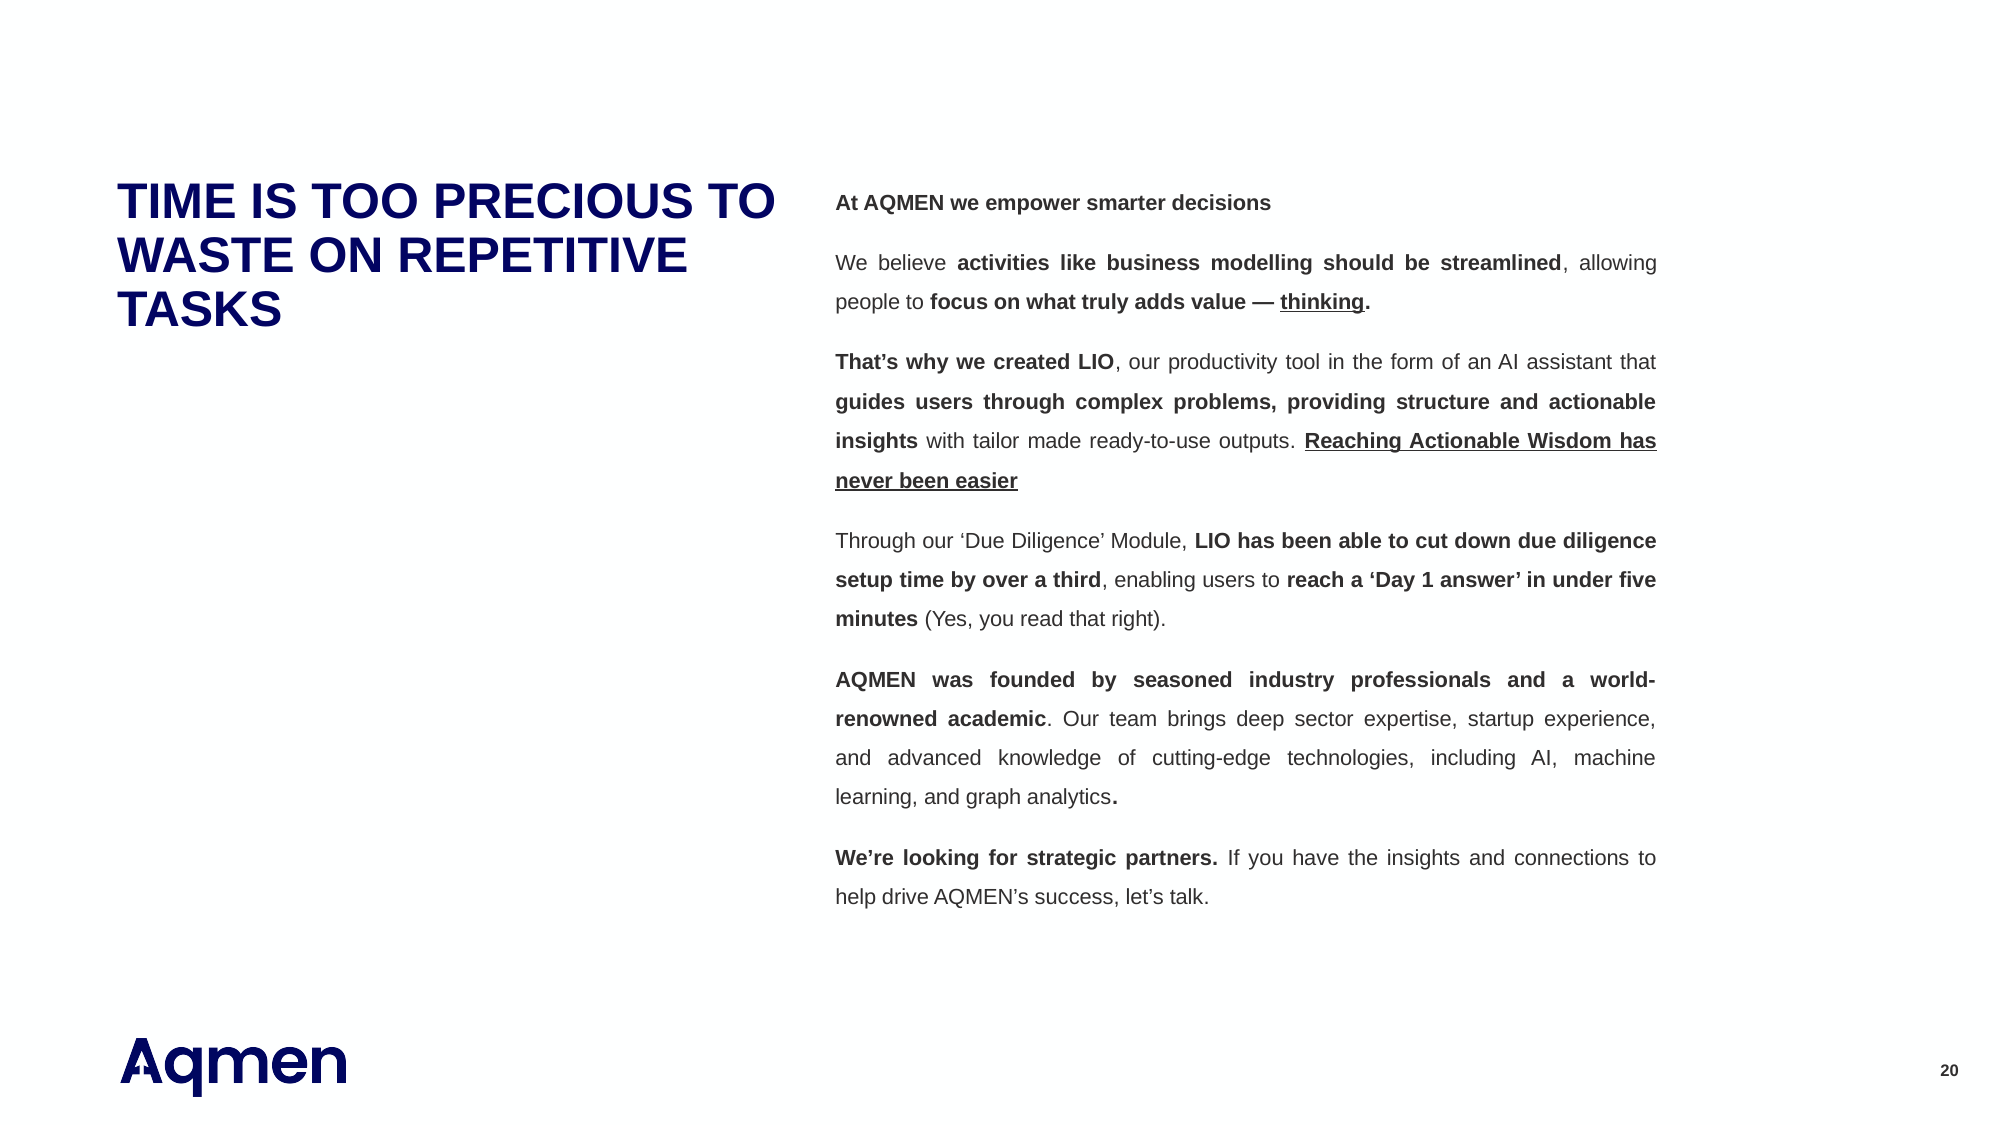

At AQMEN we empower smarter decisions
We believe activities like business modelling should be streamlined, allowing people to focus on what truly adds value — thinking.
That’s why we created LIO, our productivity tool in the form of an AI assistant that guides users through complex problems, providing structure and actionable insights with tailor made ready-to-use outputs. Reaching Actionable Wisdom has never been easier
Through our ‘Due Diligence’ Module, LIO has been able to cut down due diligence setup time by over a third, enabling users to reach a ‘Day 1 answer’ in under five minutes (Yes, you read that right).
AQMEN was founded by seasoned industry professionals and a world-renowned academic. Our team brings deep sector expertise, startup experience, and advanced knowledge of cutting-edge technologies, including AI, machine learning, and graph analytics.
We’re looking for strategic partners. If you have the insights and connections to help drive AQMEN’s success, let’s talk.
TIME IS TOO PRECIOUS TO WASTE ON REPETITIVE TASKS
20